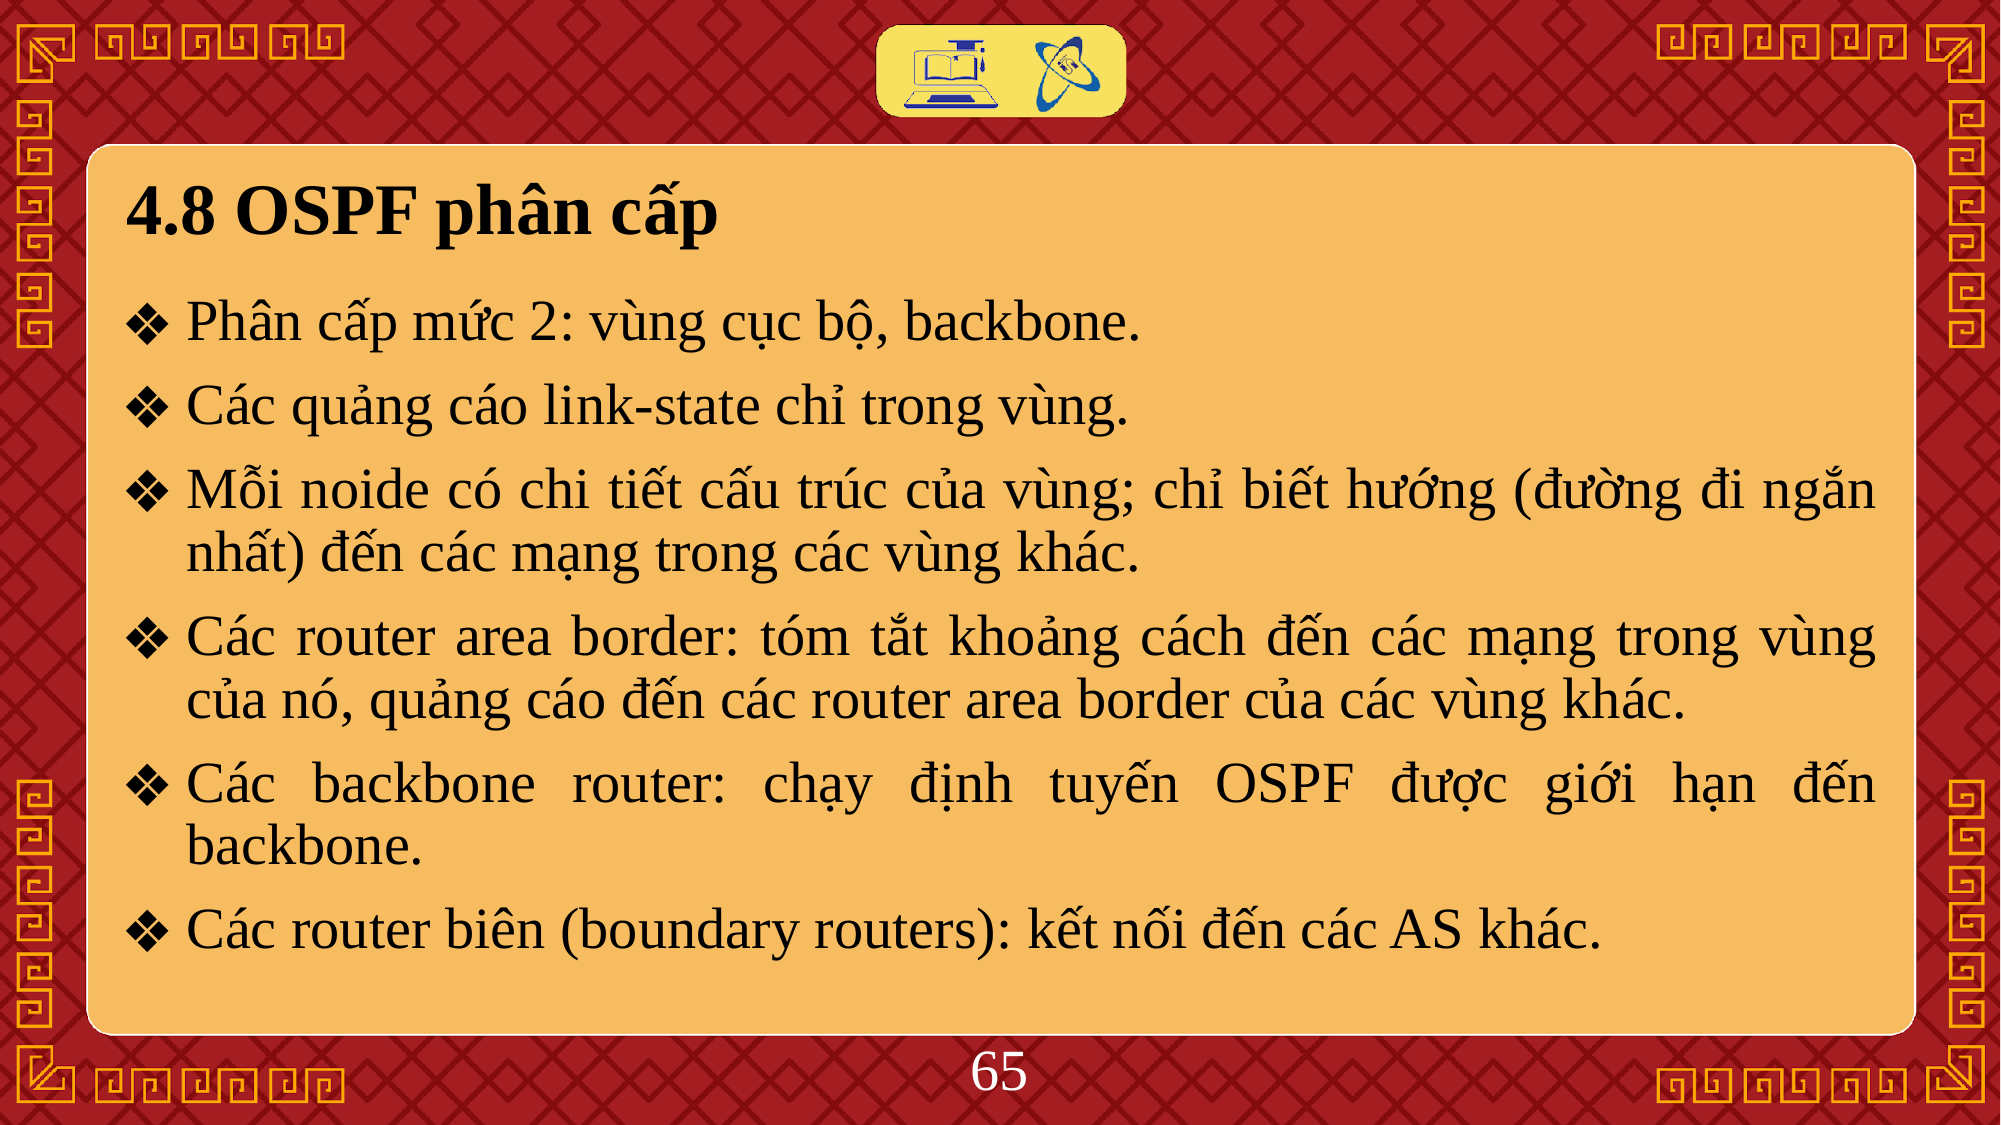

# 4.8 OSPF phân cấp
Phân cấp mức 2: vùng cục bộ, backbone.
Các quảng cáo link-state chỉ trong vùng.
Mỗi noide có chi tiết cấu trúc của vùng; chỉ biết hướng (đường đi ngắn nhất) đến các mạng trong các vùng khác.
Các router area border: tóm tắt khoảng cách đến các mạng trong vùng của nó, quảng cáo đến các router area border của các vùng khác.
Các backbone router: chạy định tuyến OSPF được giới hạn đến backbone.
Các router biên (boundary routers): kết nối đến các AS khác.
65